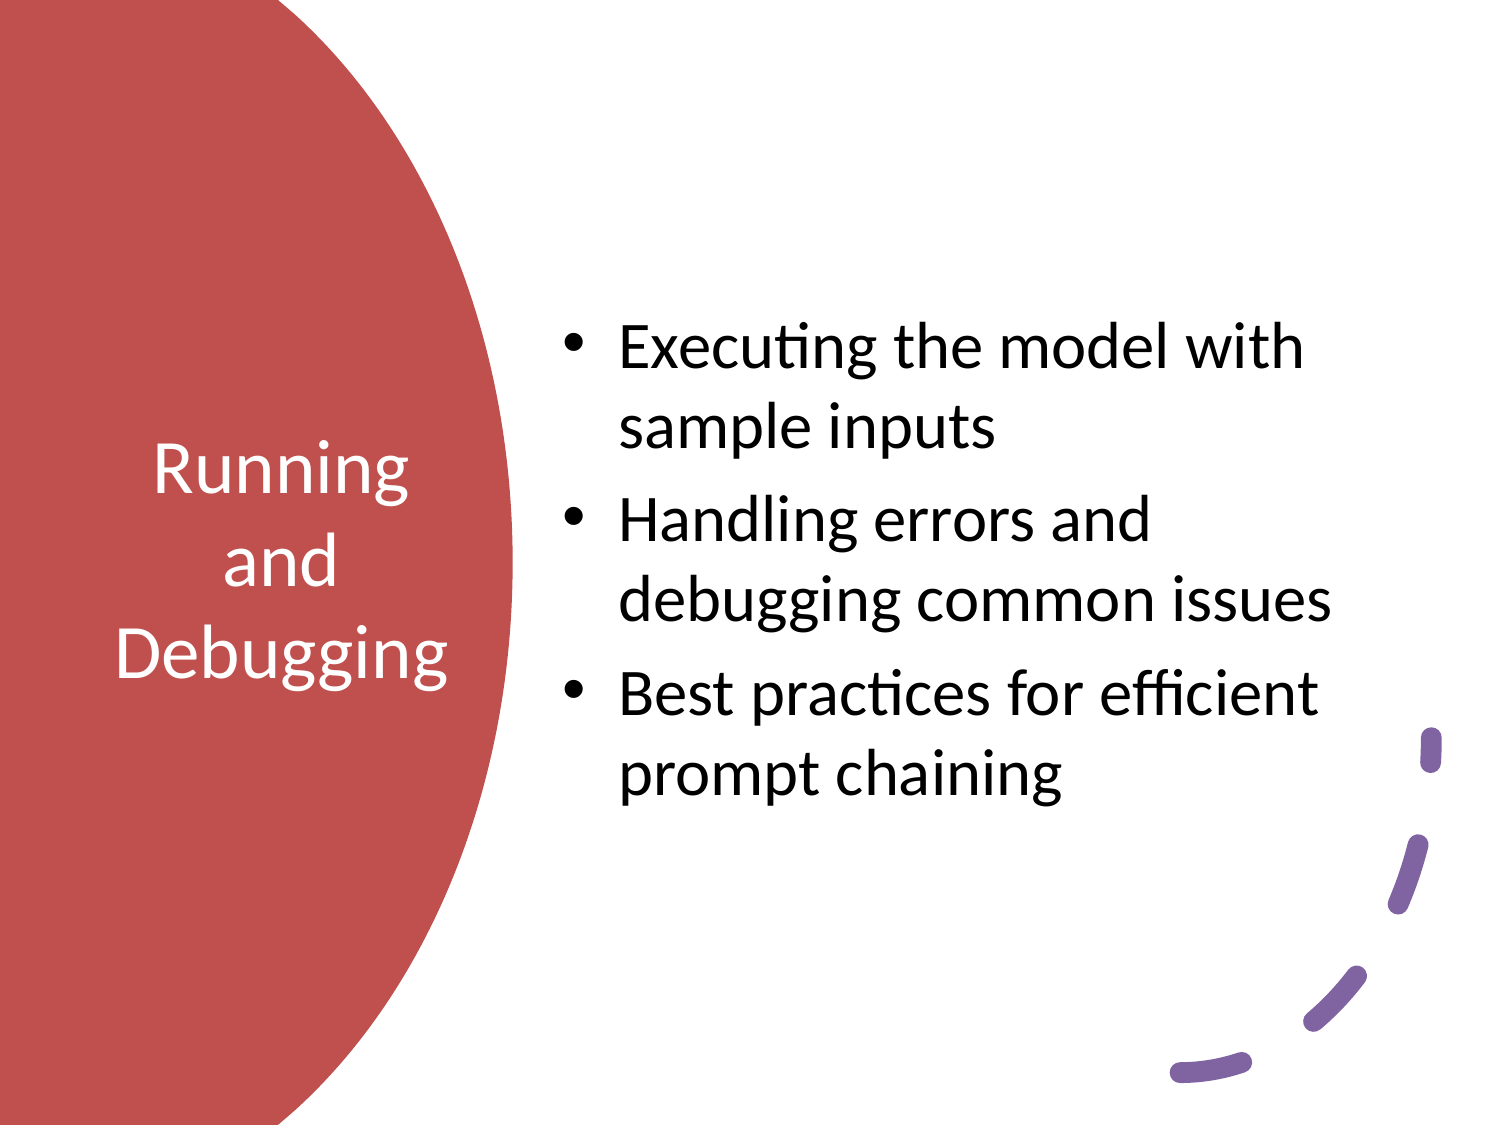

Executing the model with sample inputs
Handling errors and debugging common issues
Best practices for efficient prompt chaining
# Running and Debugging